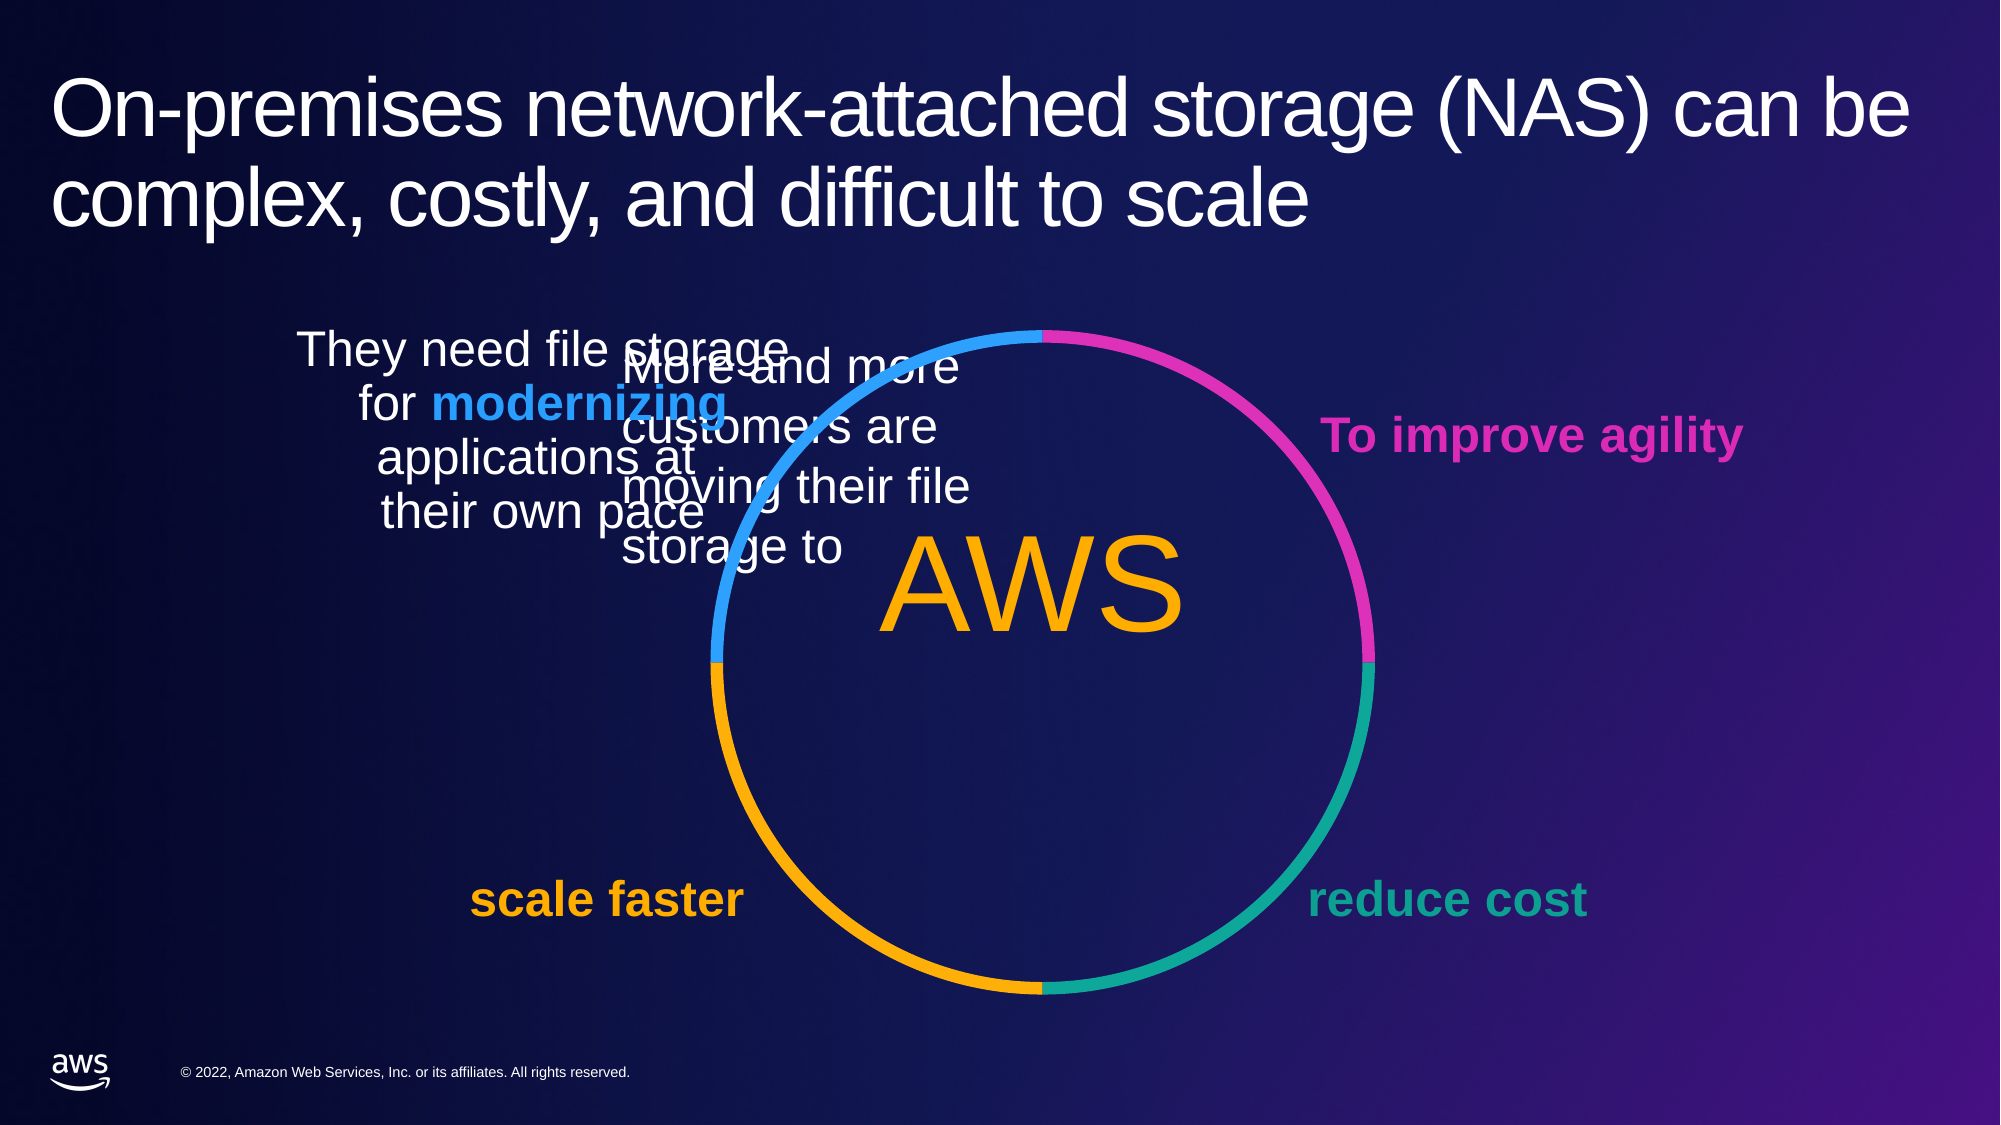

# On-premises network-attached storage (NAS) can be complex, costly, and difficult to scale
They need file storage for modernizing applications at
their own pace
More and more customers are moving their file storage to

To improve agility
AWS
reduce cost
scale faster